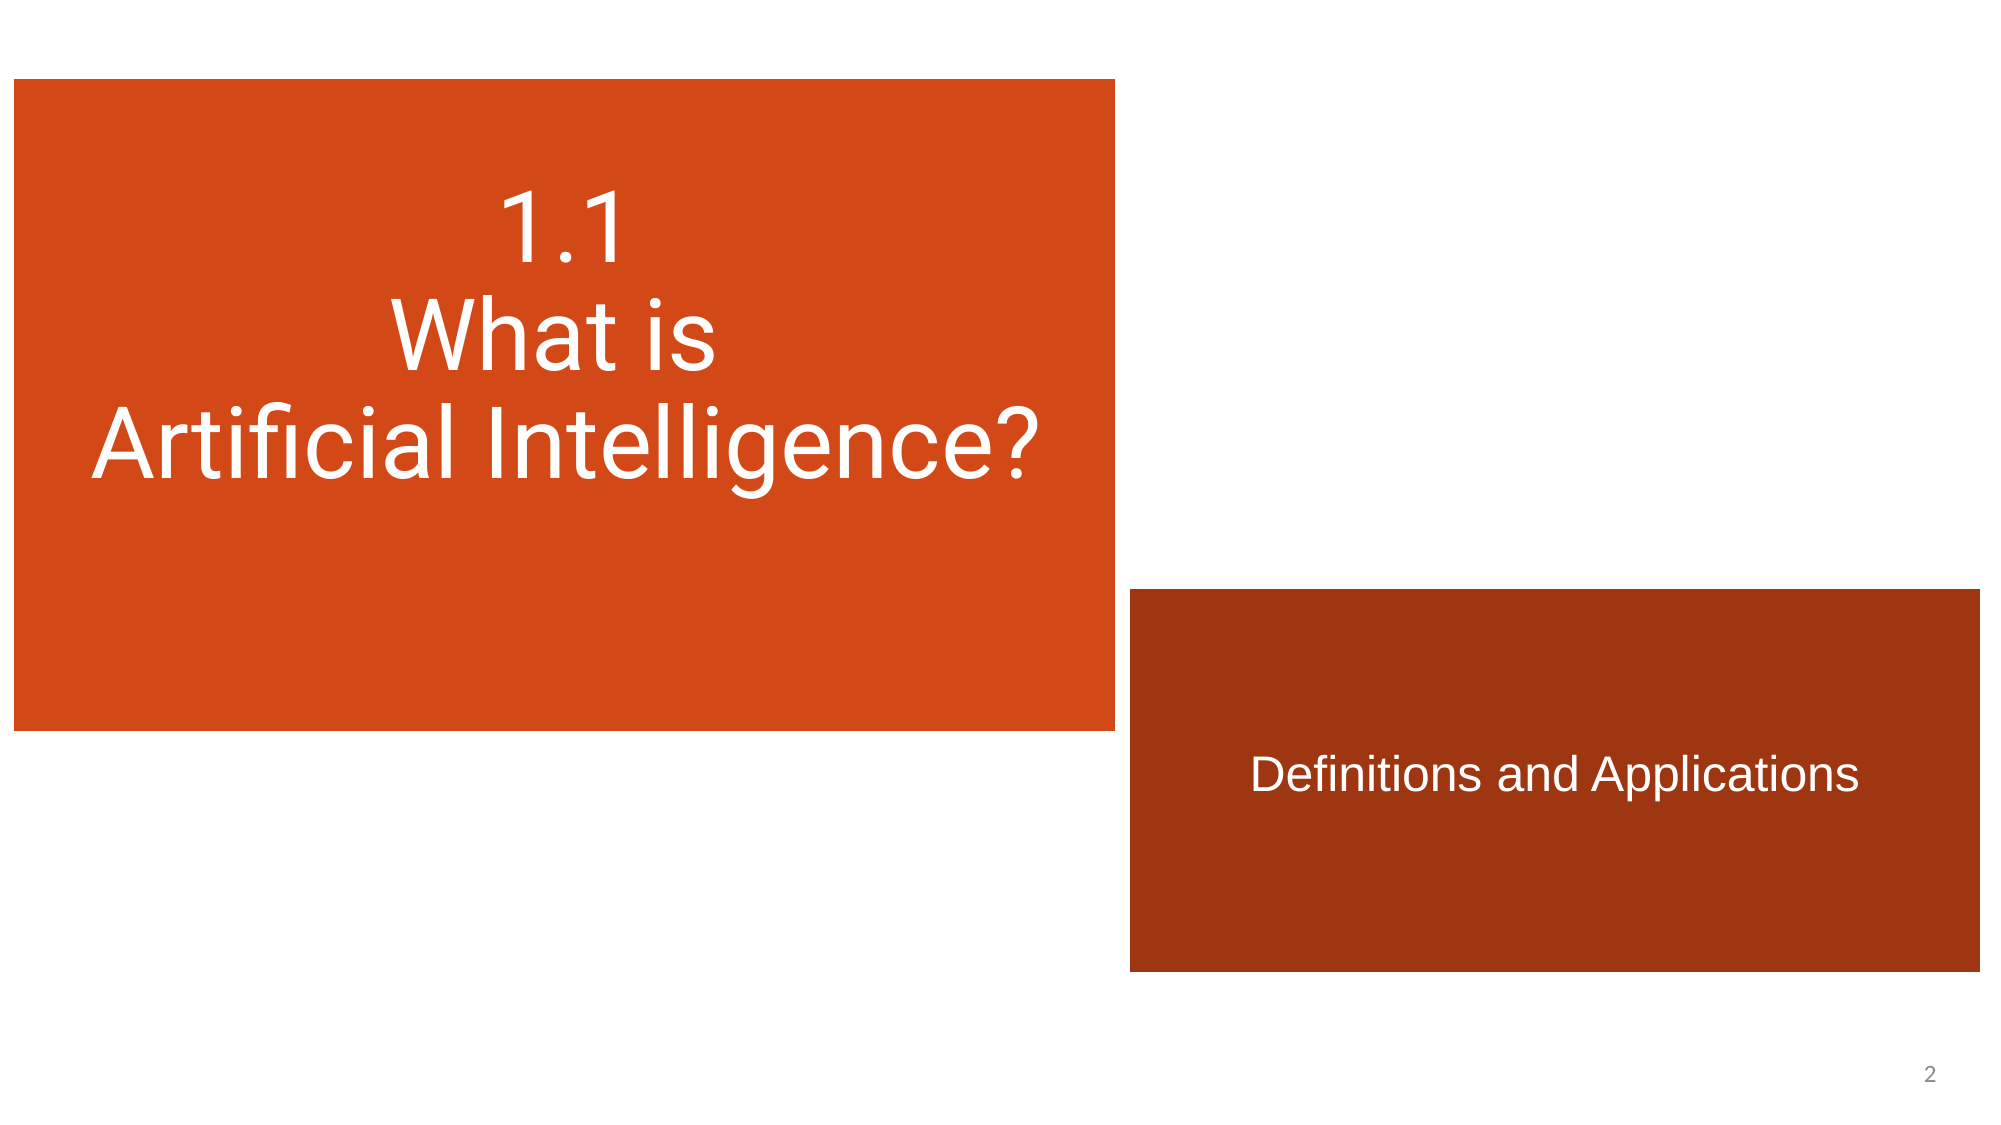

# 1.1 What is Artificial Intelligence?
Definitions and Applications
2